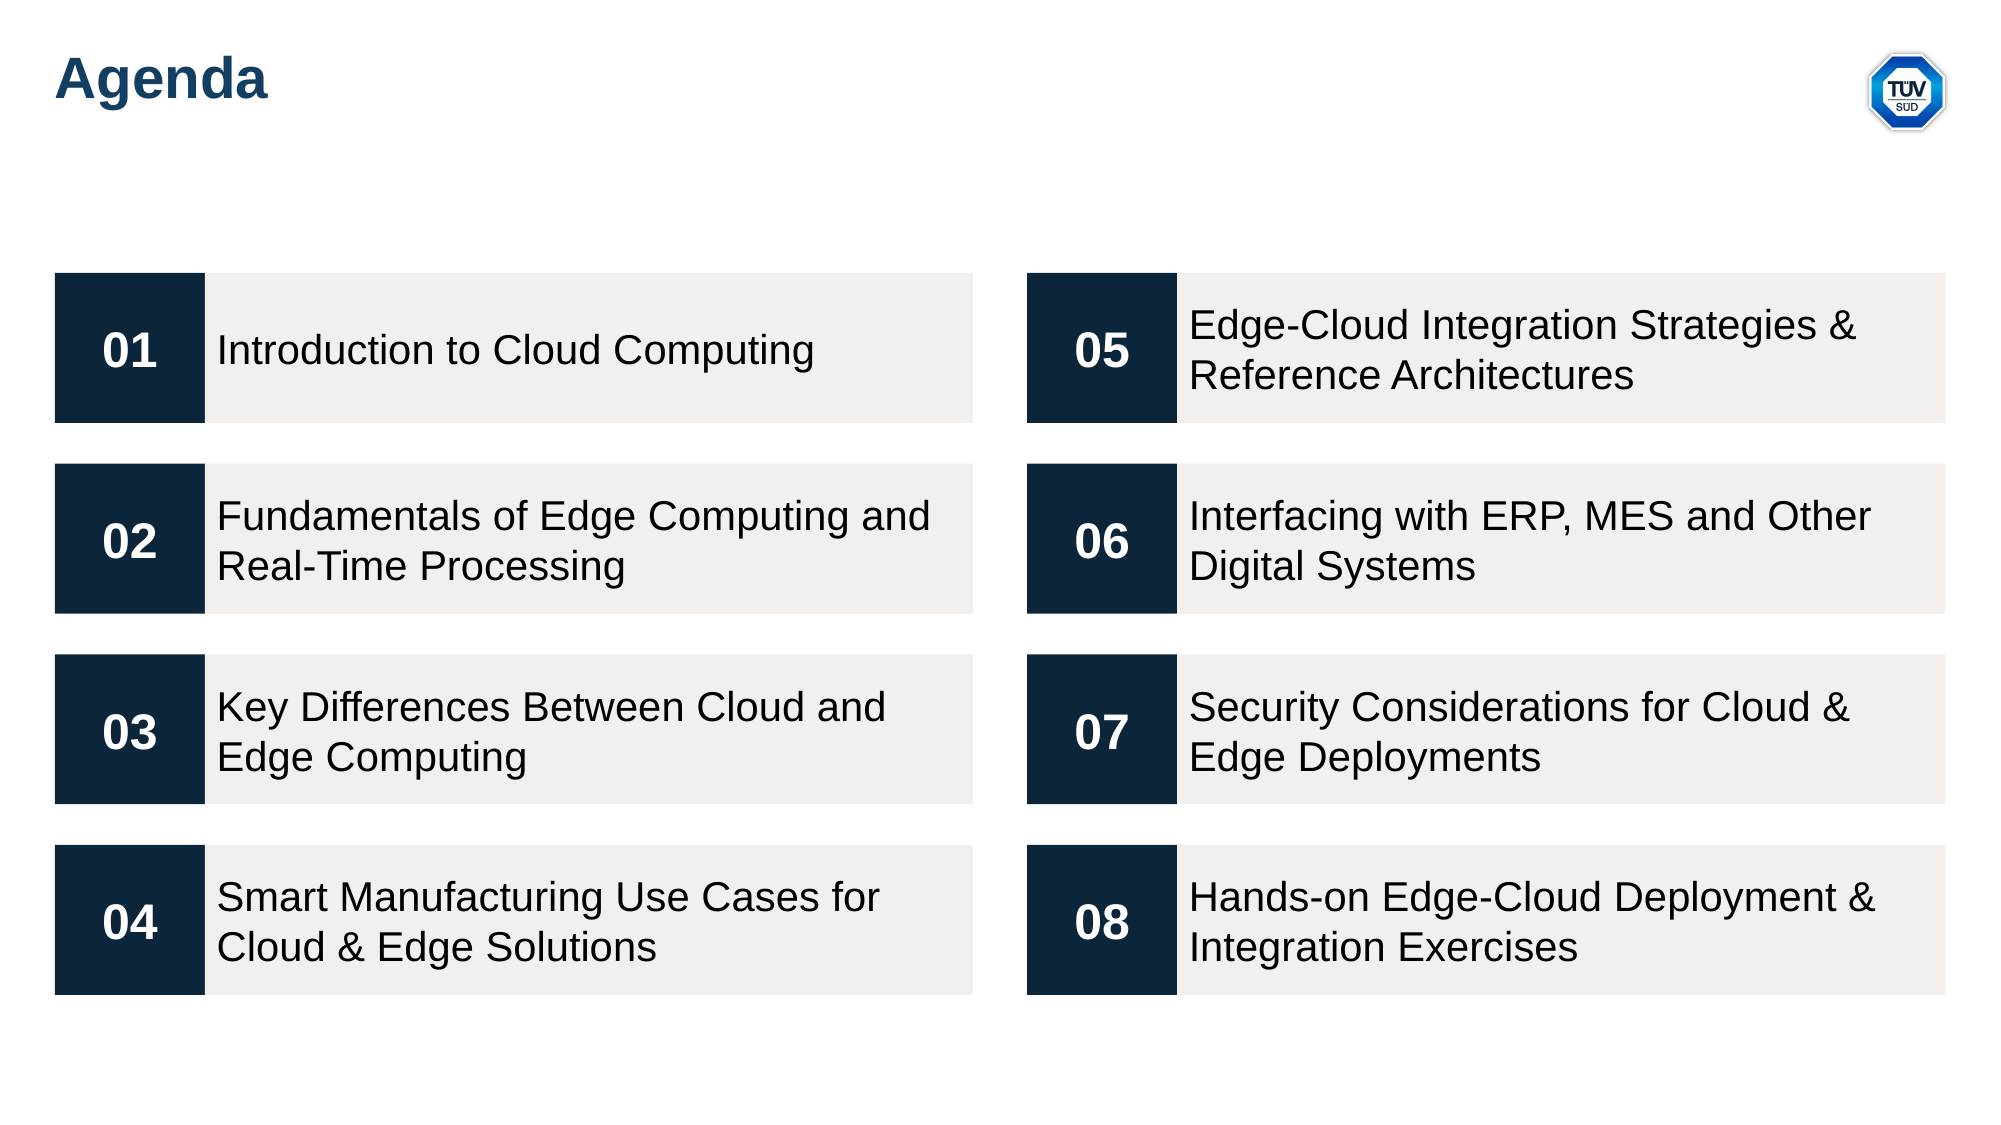

Agenda
01
Introduction to Cloud Computing
05
Edge-Cloud Integration Strategies & Reference Architectures
02
Fundamentals of Edge Computing and Real-Time Processing
06
Interfacing with ERP, MES and Other Digital Systems
03
Key Differences Between Cloud and Edge Computing
07
Security Considerations for Cloud & Edge Deployments
04
Smart Manufacturing Use Cases for Cloud & Edge Solutions
08
Hands-on Edge-Cloud Deployment & Integration Exercises